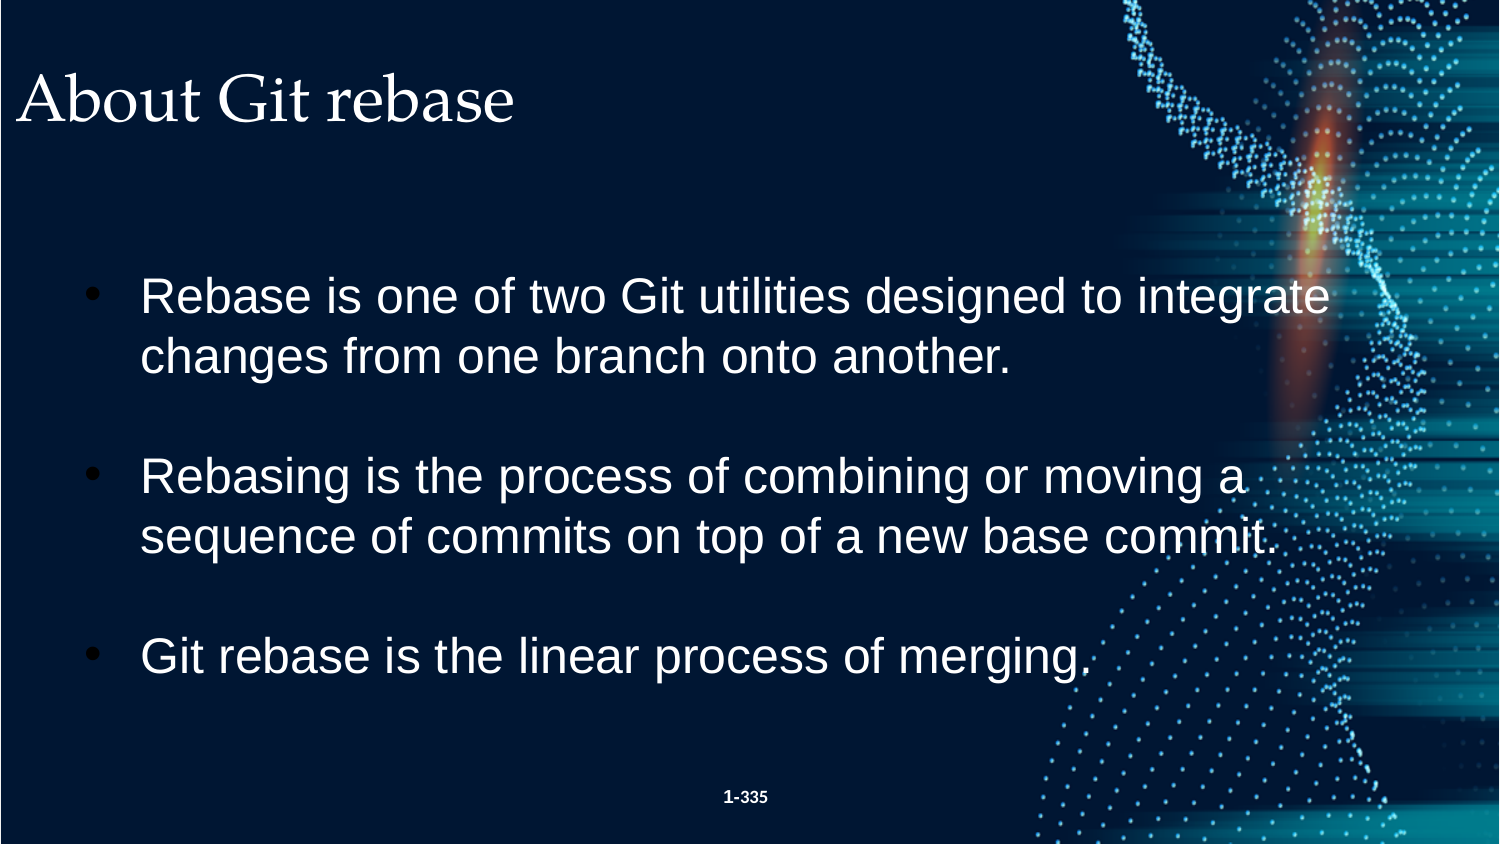

About Git rebase
Rebase is one of two Git utilities designed to integrate changes from one branch onto another.

Rebasing is the process of combining or moving a sequence of commits on top of a new base commit.

Git rebase is the linear process of merging.
1-335